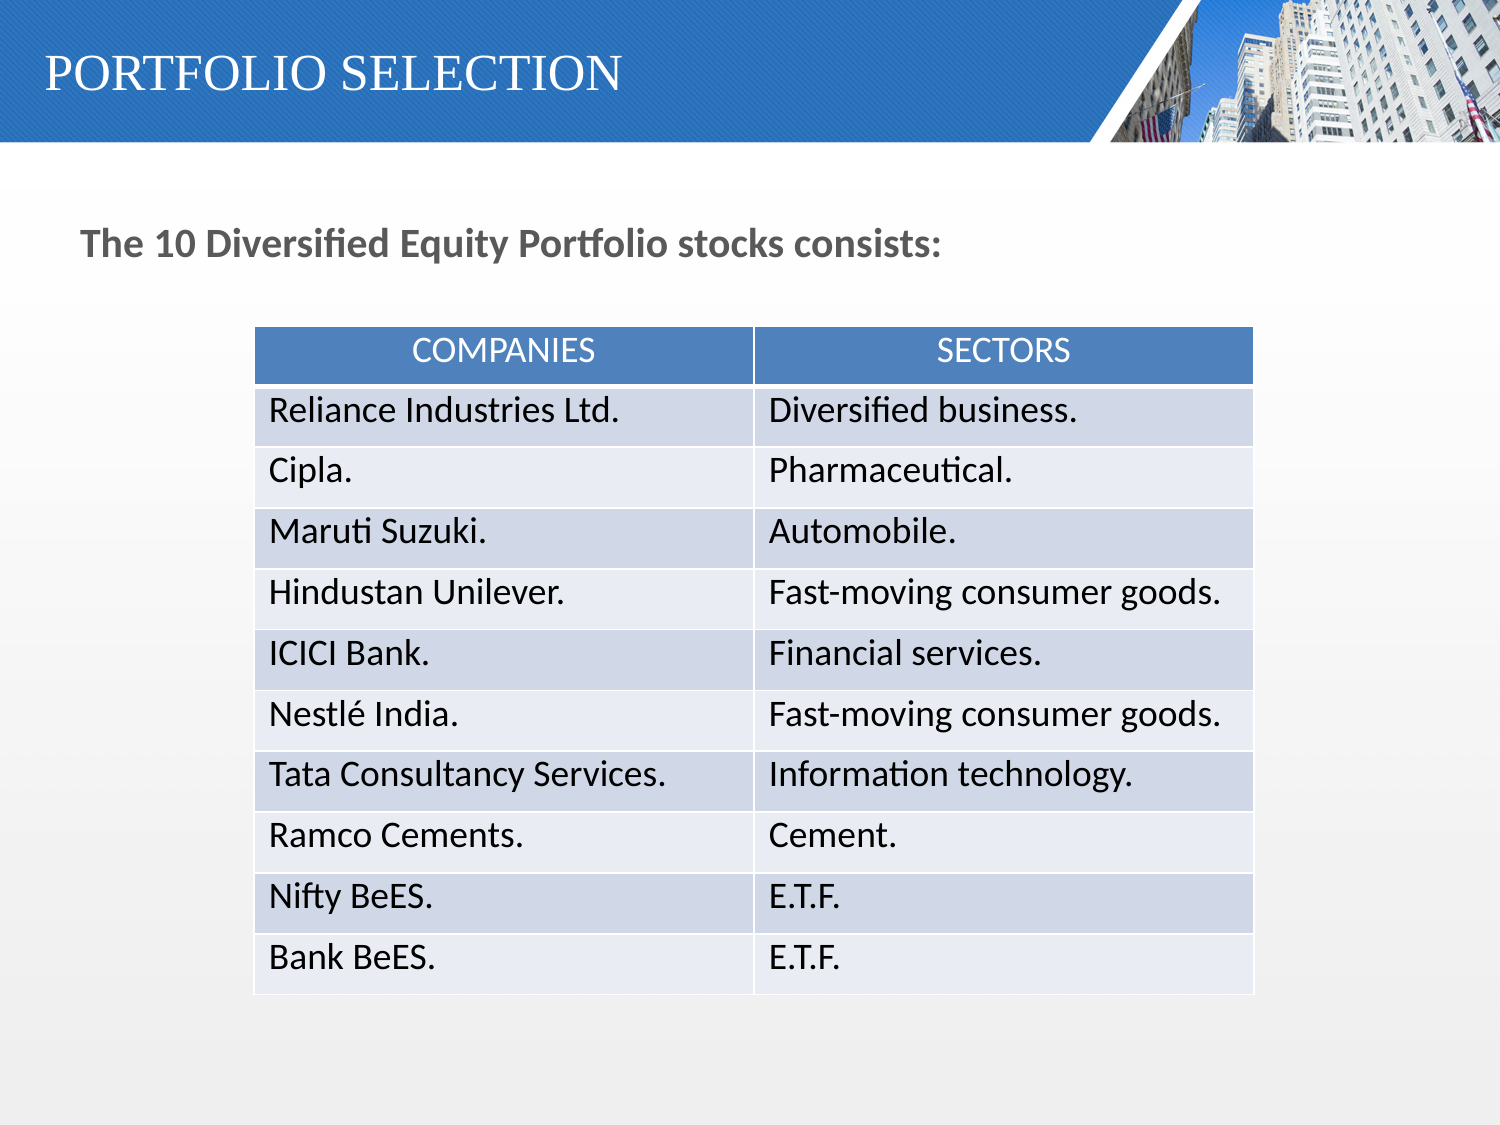

# PORTFOLIO SELECTION
The 10 Diversified Equity Portfolio stocks consists:

| COMPANIES | SECTORS |
| --- | --- |
| Reliance Industries Ltd. | Diversified business. |
| Cipla. | Pharmaceutical. |
| Maruti Suzuki. | Automobile. |
| Hindustan Unilever. | Fast-moving consumer goods. |
| ICICI Bank. | Financial services. |
| Nestlé India. | Fast-moving consumer goods. |
| Tata Consultancy Services. | Information technology. |
| Ramco Cements. | Cement. |
| Nifty BeES. | E.T.F. |
| Bank BeES. | E.T.F. |